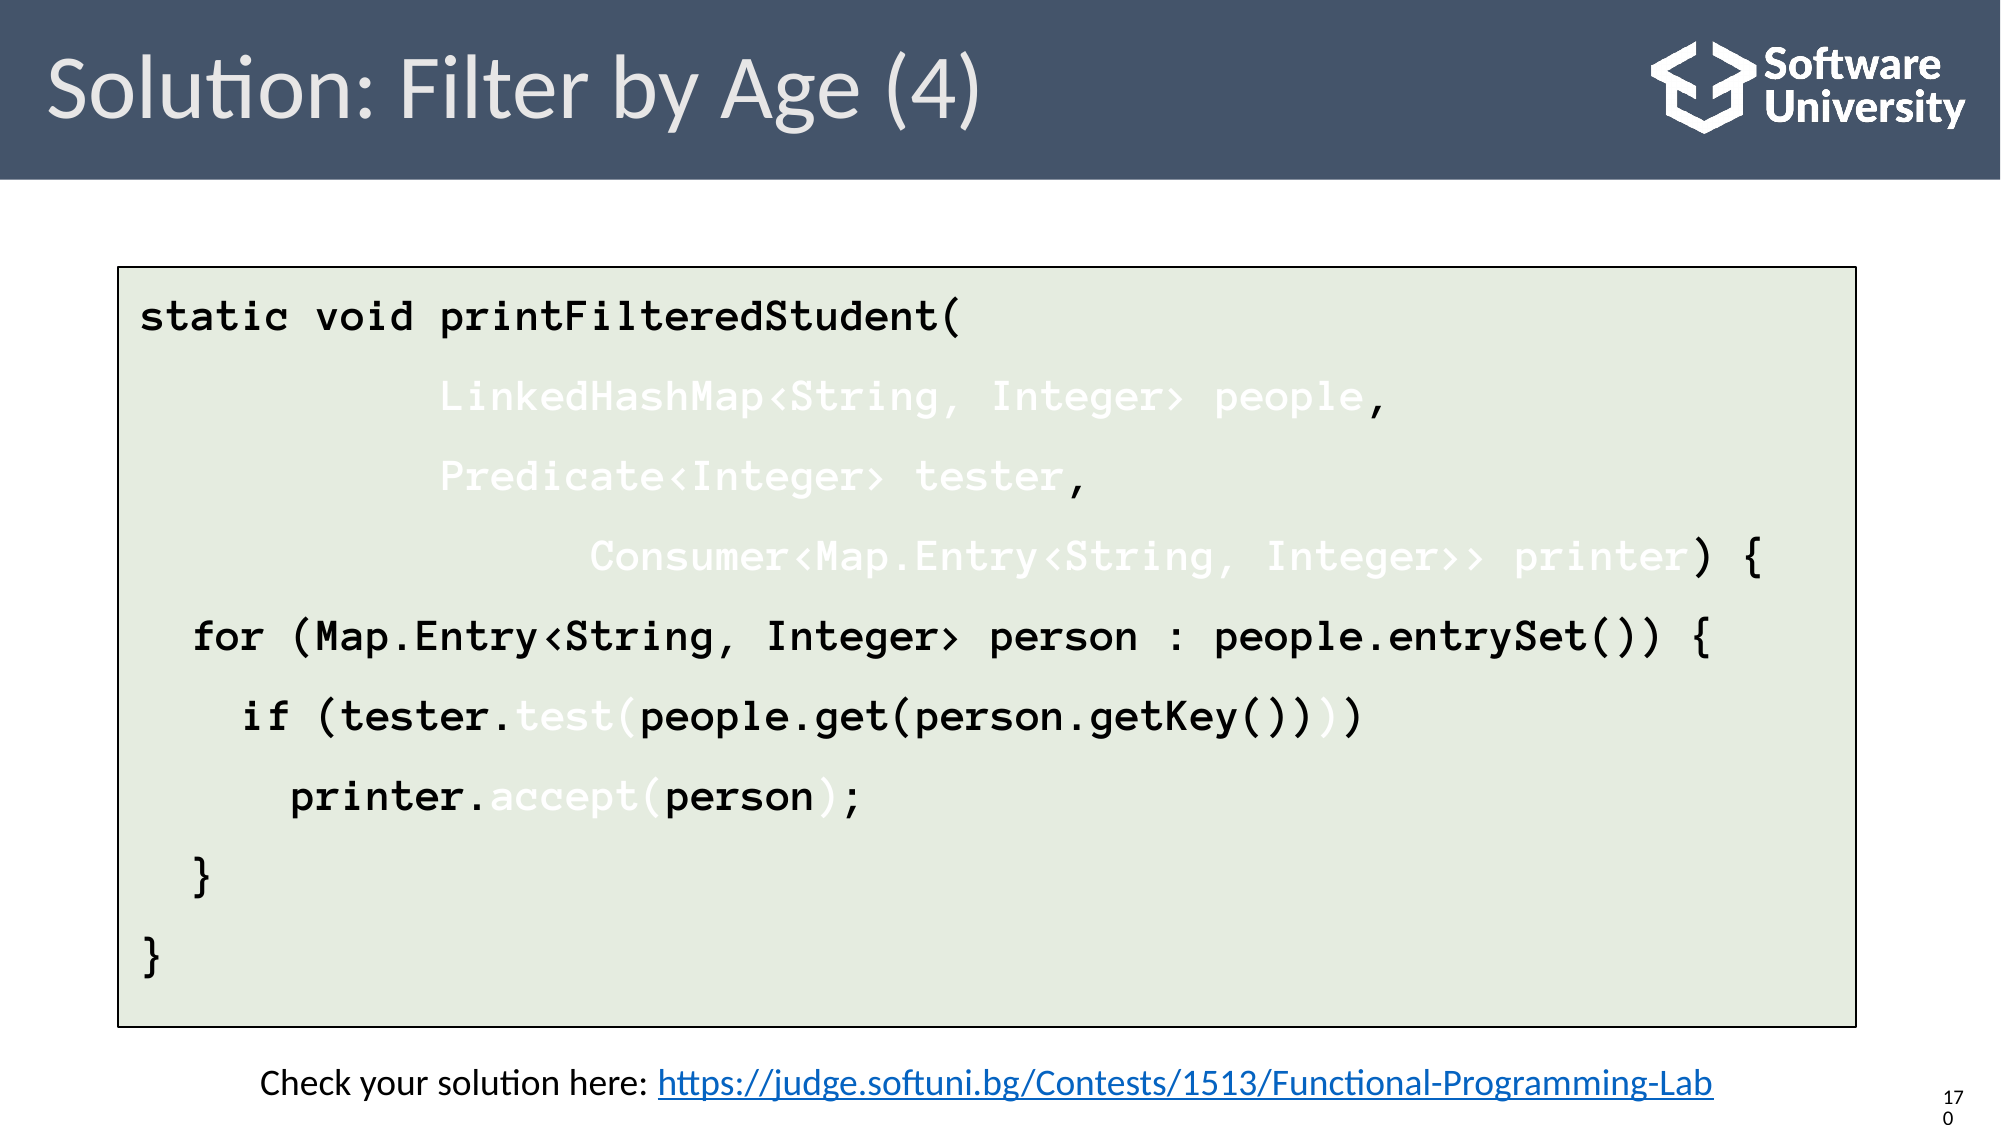

# Solution: Filter by Age (4)
static void printFilteredStudent(
  		LinkedHashMap<String, Integer> people,
  		Predicate<Integer> tester,
       	 	Consumer<Map.Entry<String, Integer>> printer) {
  for (Map.Entry<String, Integer> person : people.entrySet()) {
    if (tester.test(people.get(person.getKey())))
      printer.accept(person);
  }
}
Check your solution here: https://judge.softuni.bg/Contests/1513/Functional-Programming-Lab
170